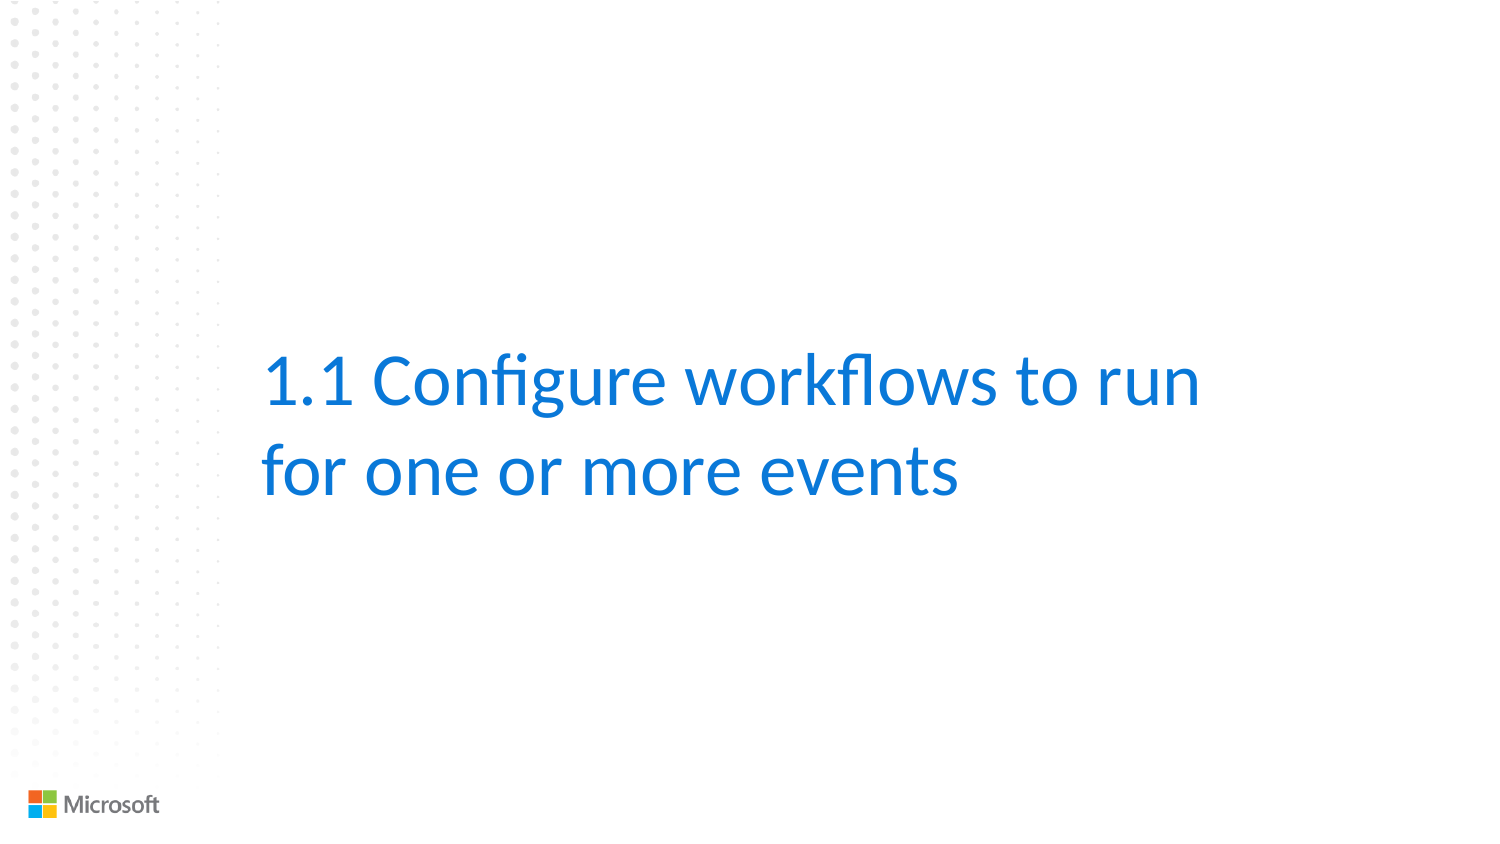

1.1 Configure workflows to run for one or more events